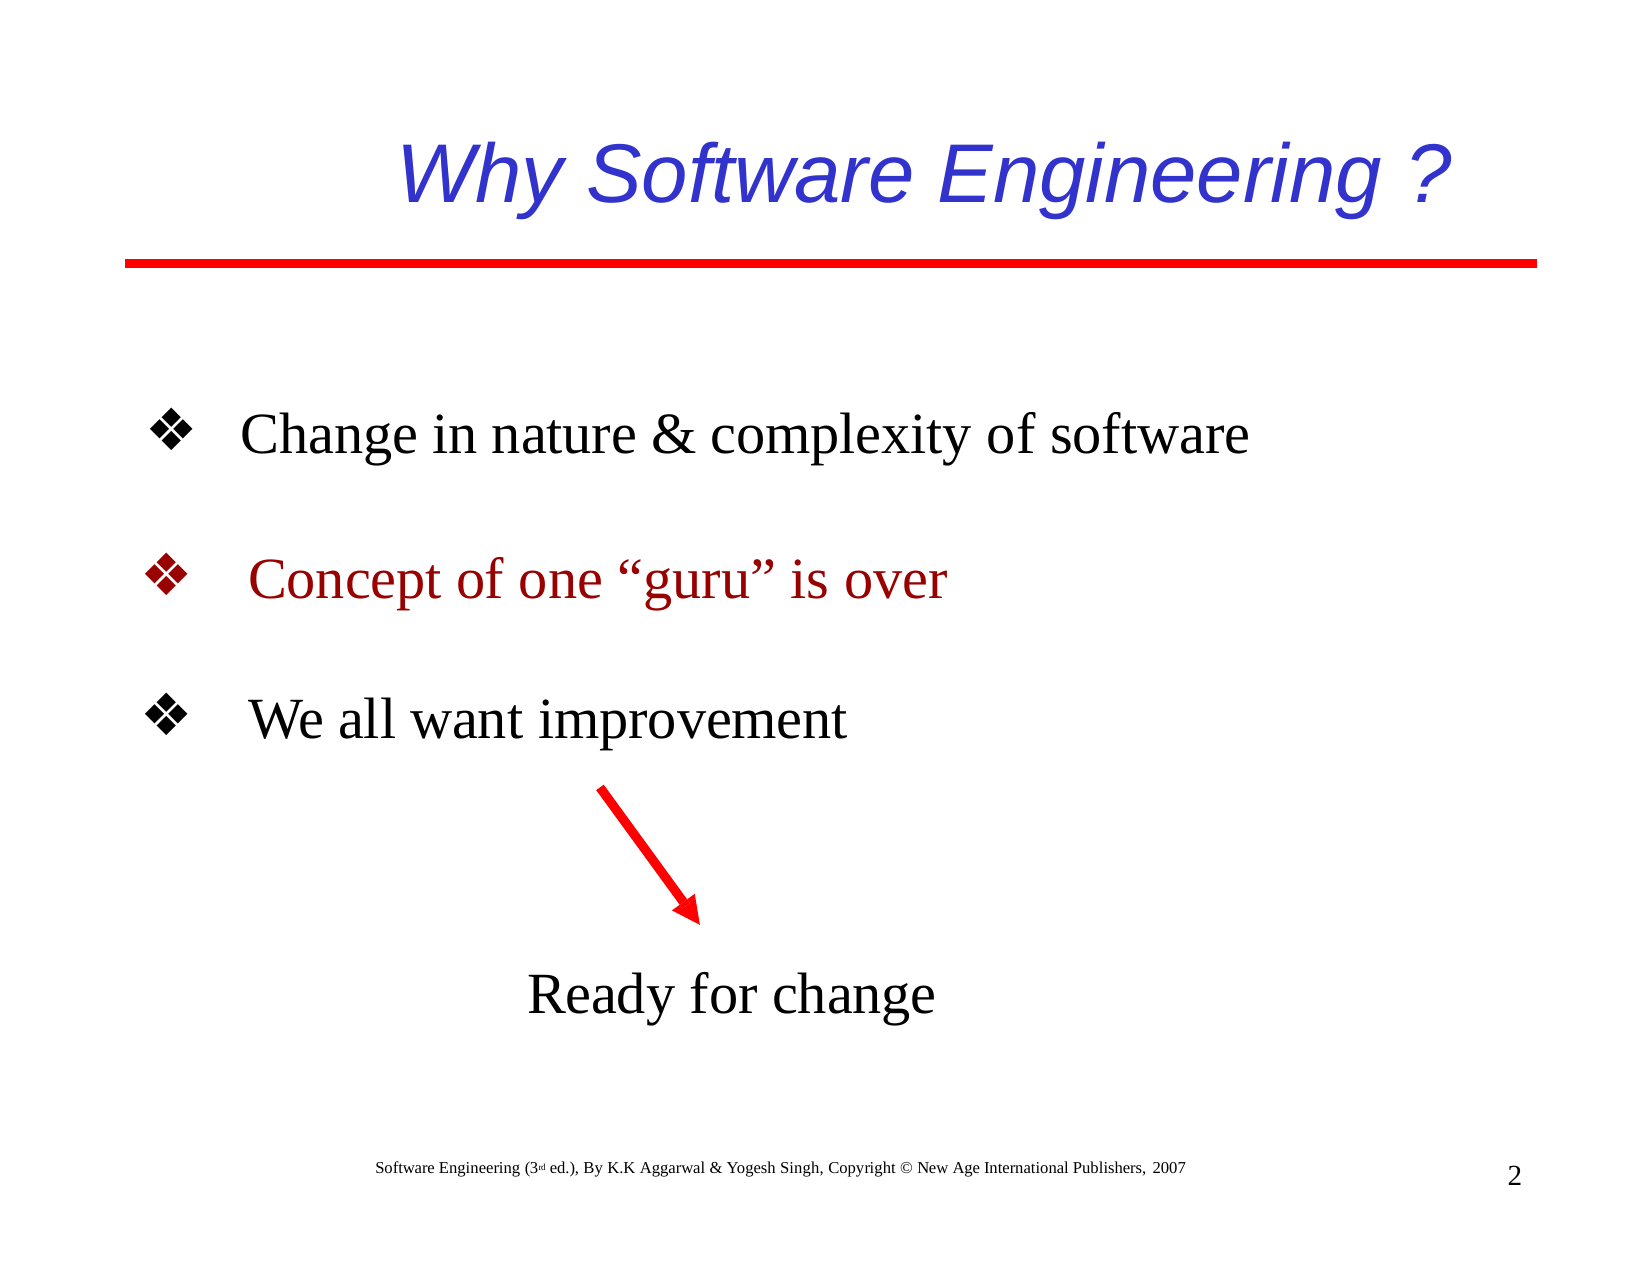

# Why Software Engineering ?

Change in nature & complexity of software

Concept of one “guru” is over

We all want improvement

Ready for change
Software Engineering (3rd  ed.), By K.K Aggarwal & Yogesh Singh, Copyright © New Age International Publishers, 2007
2